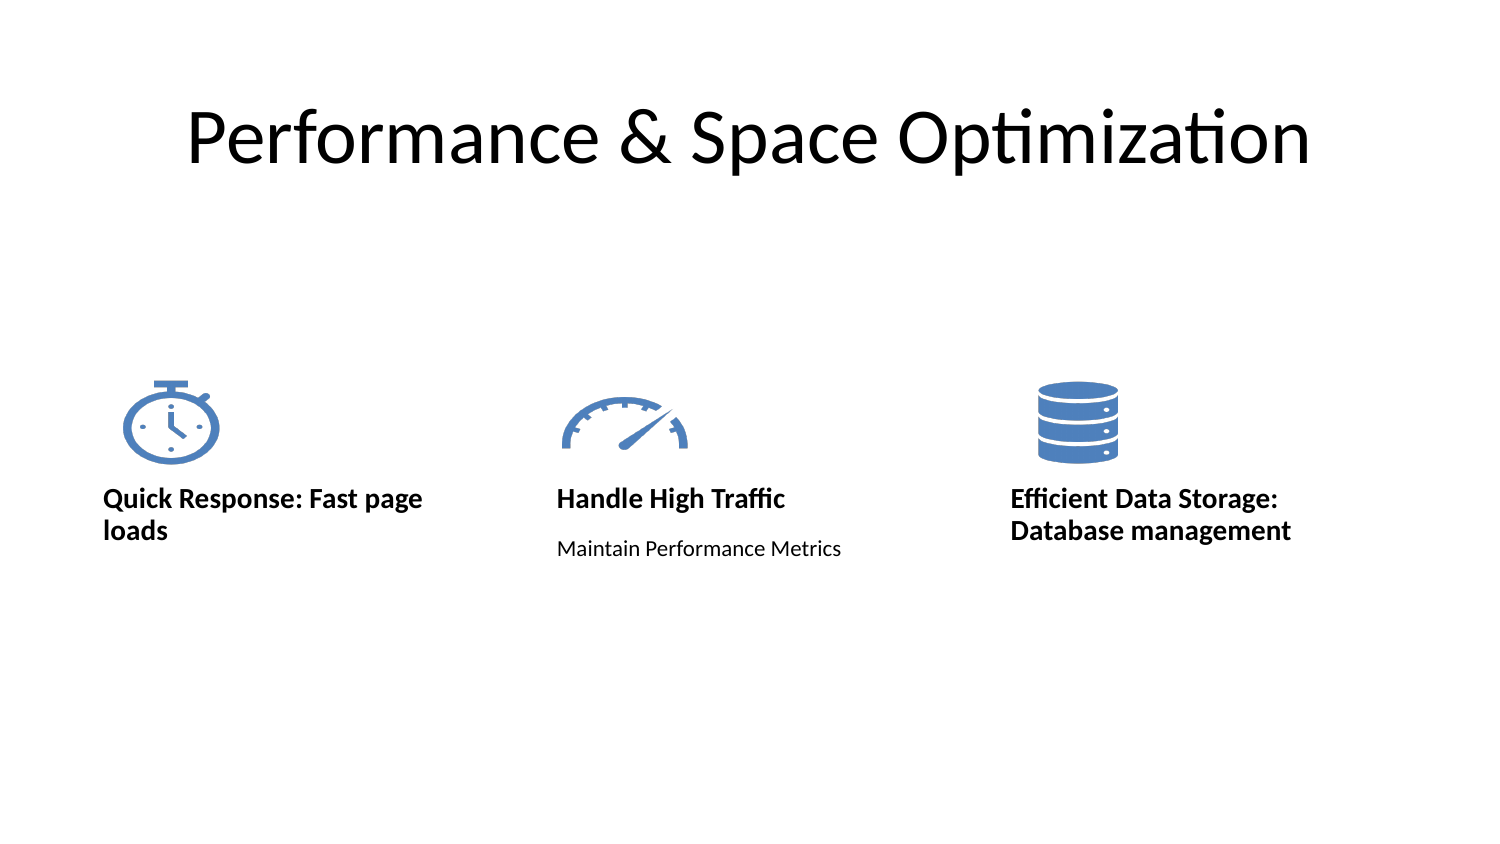

# Performance & Space Optimization

Quick Response: Fast page loads

Handle High Traffic

Efficient Data Storage: Database management

Maintain Performance Metrics